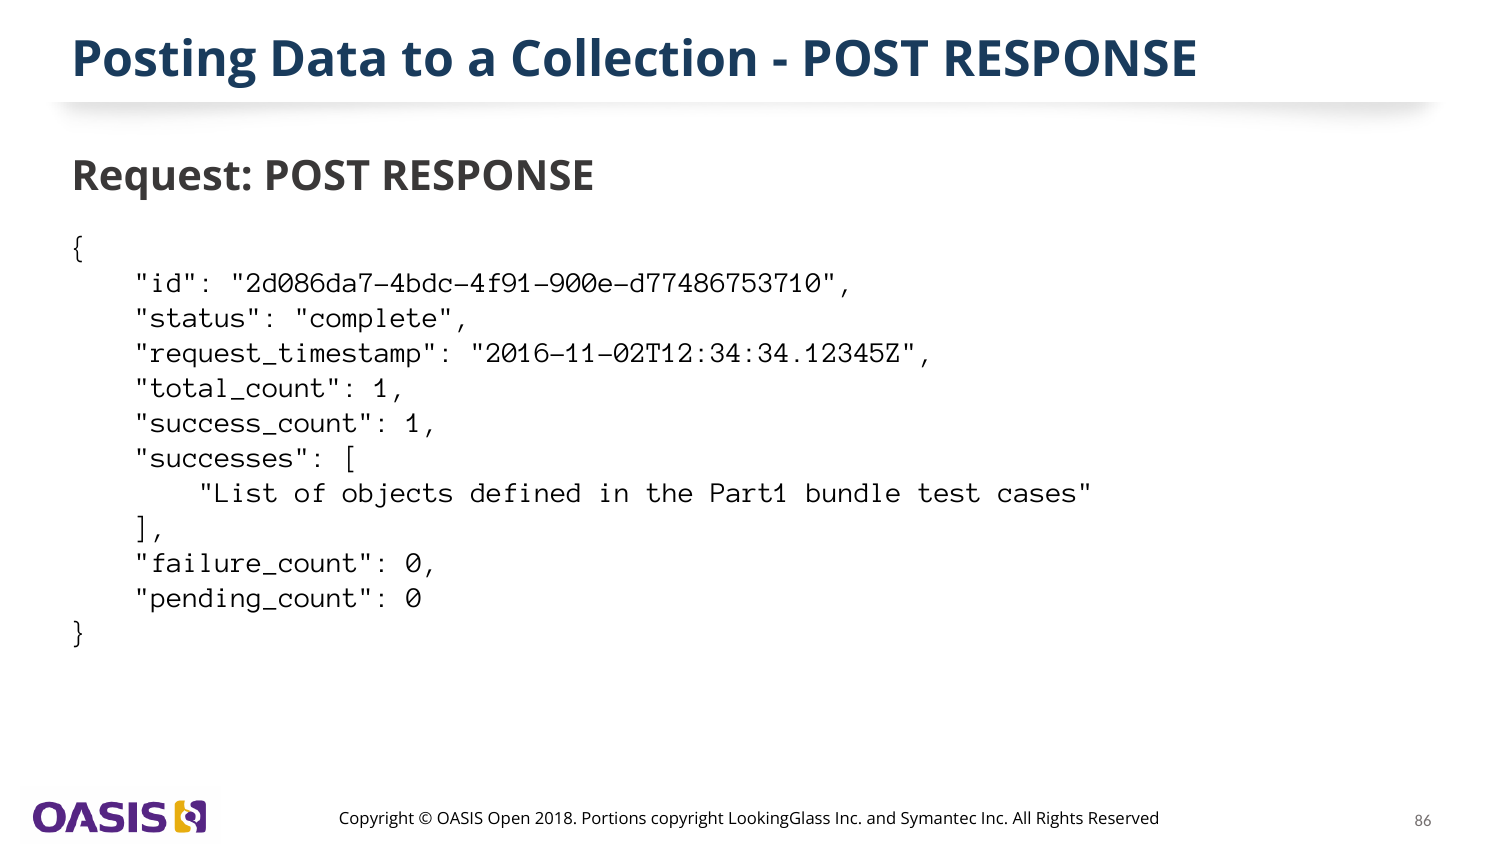

# Posting Data to a Collection - POST RESPONSE
Request: POST RESPONSE

{
    "id": "2d086da7-4bdc-4f91-900e-d77486753710",
    "status": "complete",
    "request_timestamp": "2016-11-02T12:34:34.12345Z",
    "total_count": 1,
    "success_count": 1,
    "successes": [
        "List of objects defined in the Part1 bundle test cases"
    ],
    "failure_count": 0,
    "pending_count": 0
}